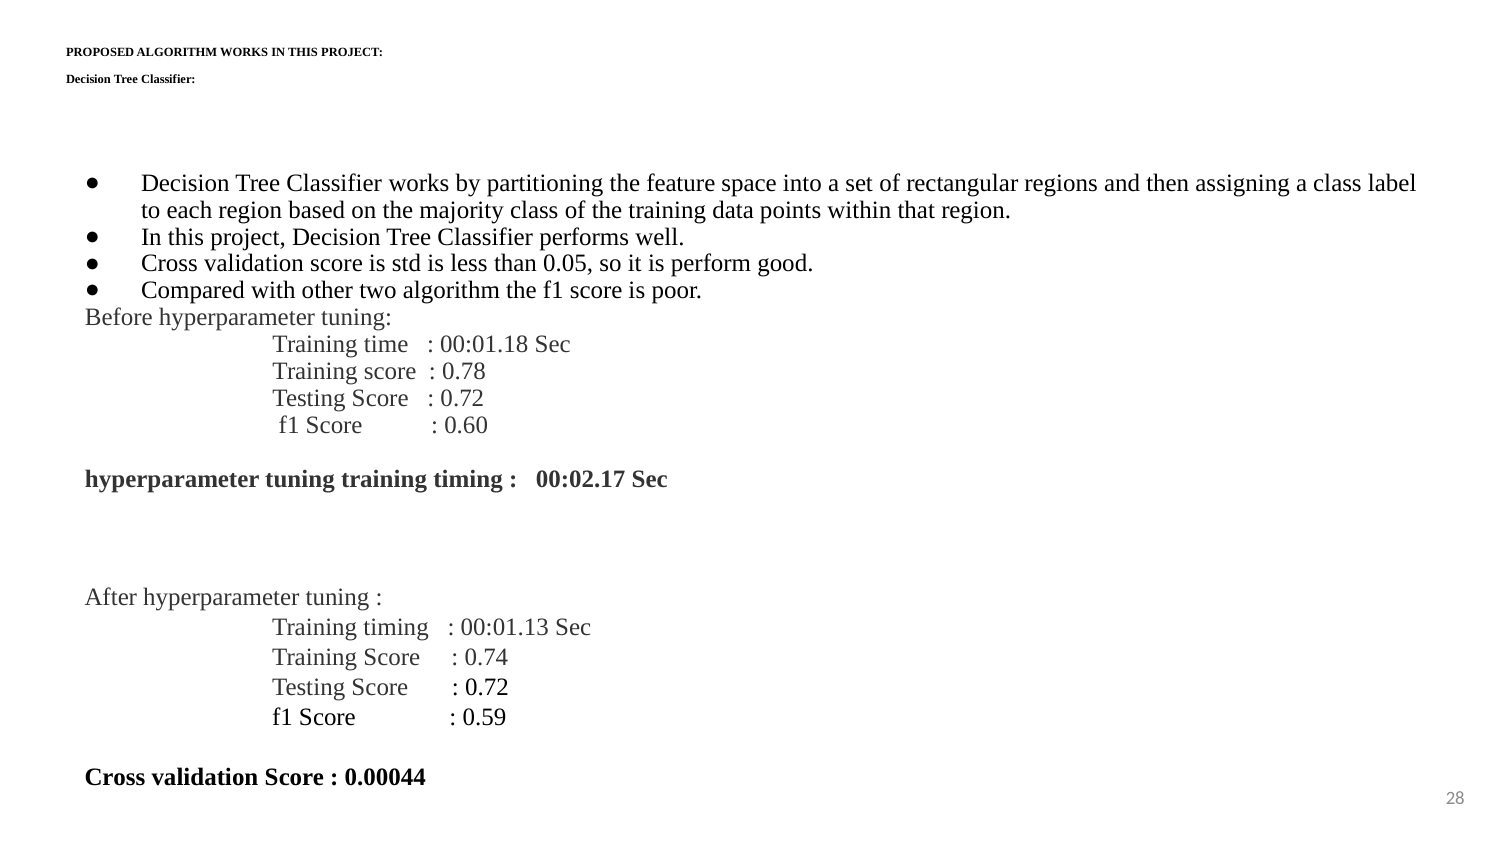

# PROPOSED ALGORITHM WORKS IN THIS PROJECT: Decision Tree Classifier:
Decision Tree Classifier works by partitioning the feature space into a set of rectangular regions and then assigning a class label to each region based on the majority class of the training data points within that region.
In this project, Decision Tree Classifier performs well.
Cross validation score is std is less than 0.05, so it is perform good.
Compared with other two algorithm the f1 score is poor.
Before hyperparameter tuning:
                              Training time   : 00:01.18 Sec
                              Training score  : 0.78
                              Testing Score   : 0.72
                               f1 Score           : 0.60

hyperparameter tuning training timing :   00:02.17 Sec

After hyperparameter tuning :
                              Training timing   : 00:01.13 Sec
                              Training Score     : 0.74
                              Testing Score       : 0.72
                              f1 Score               : 0.59

Cross validation Score : 0.00044

28